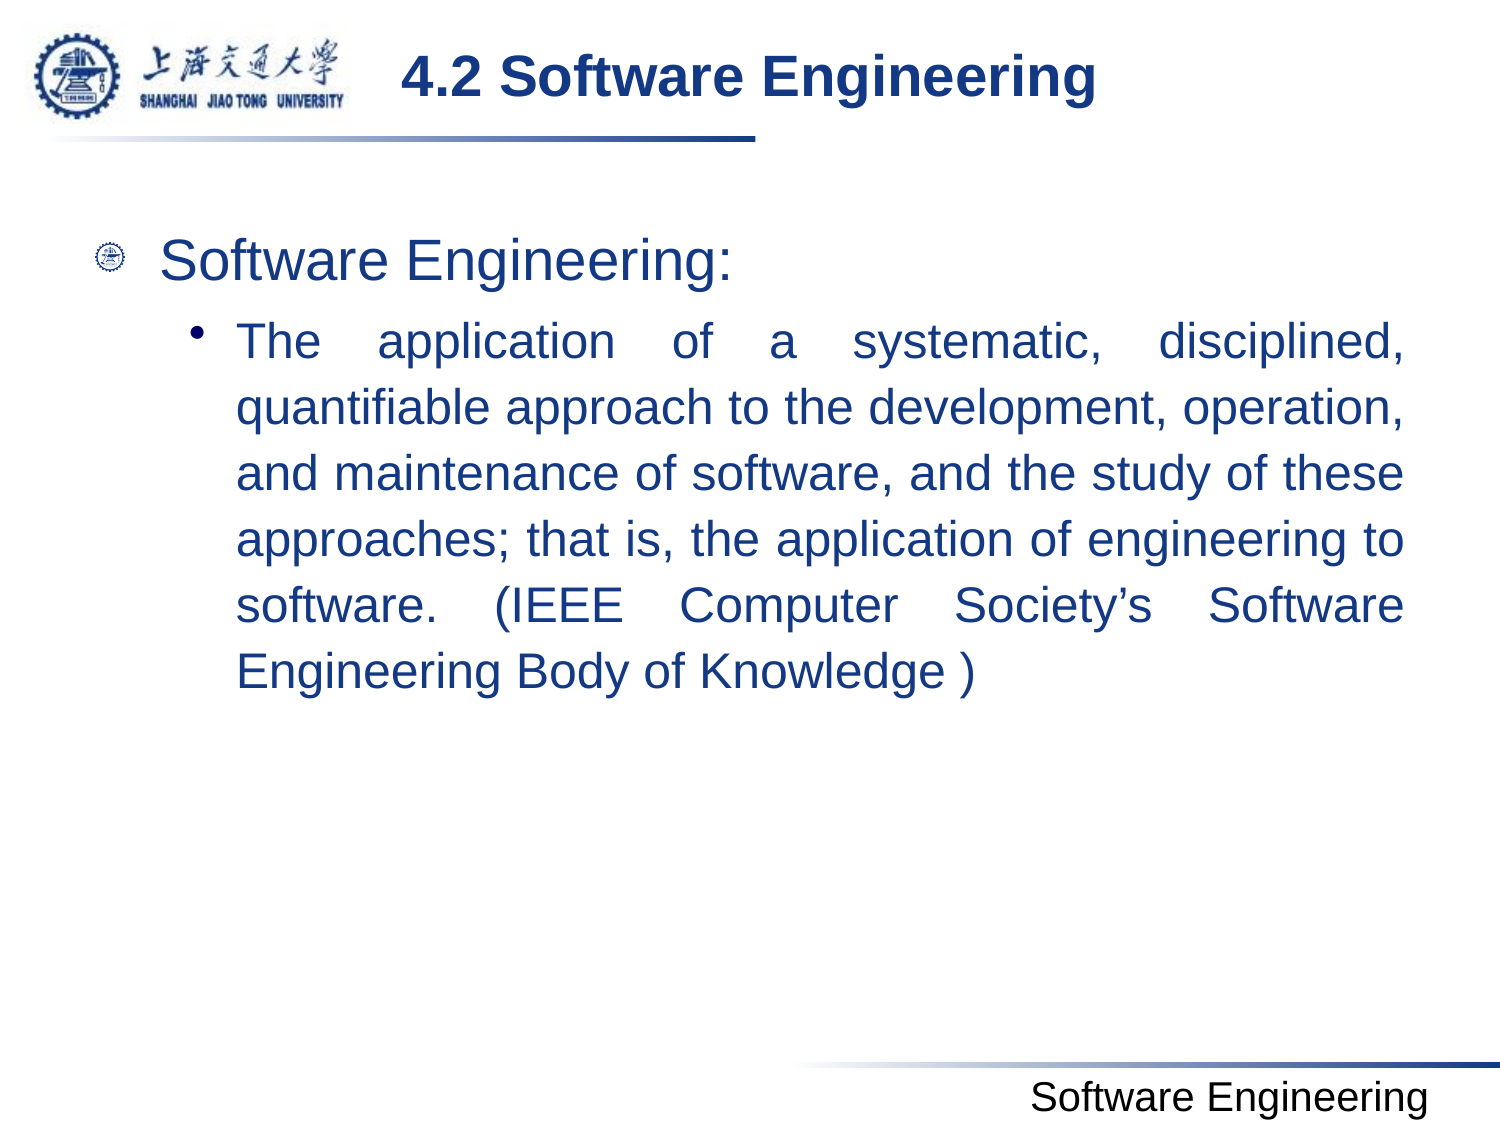

# 4.2 Software Engineering
Software Engineering:
The application of a systematic, disciplined, quantifiable approach to the development, operation, and maintenance of software, and the study of these approaches; that is, the application of engineering to software. (IEEE Computer Society’s Software Engineering Body of Knowledge )